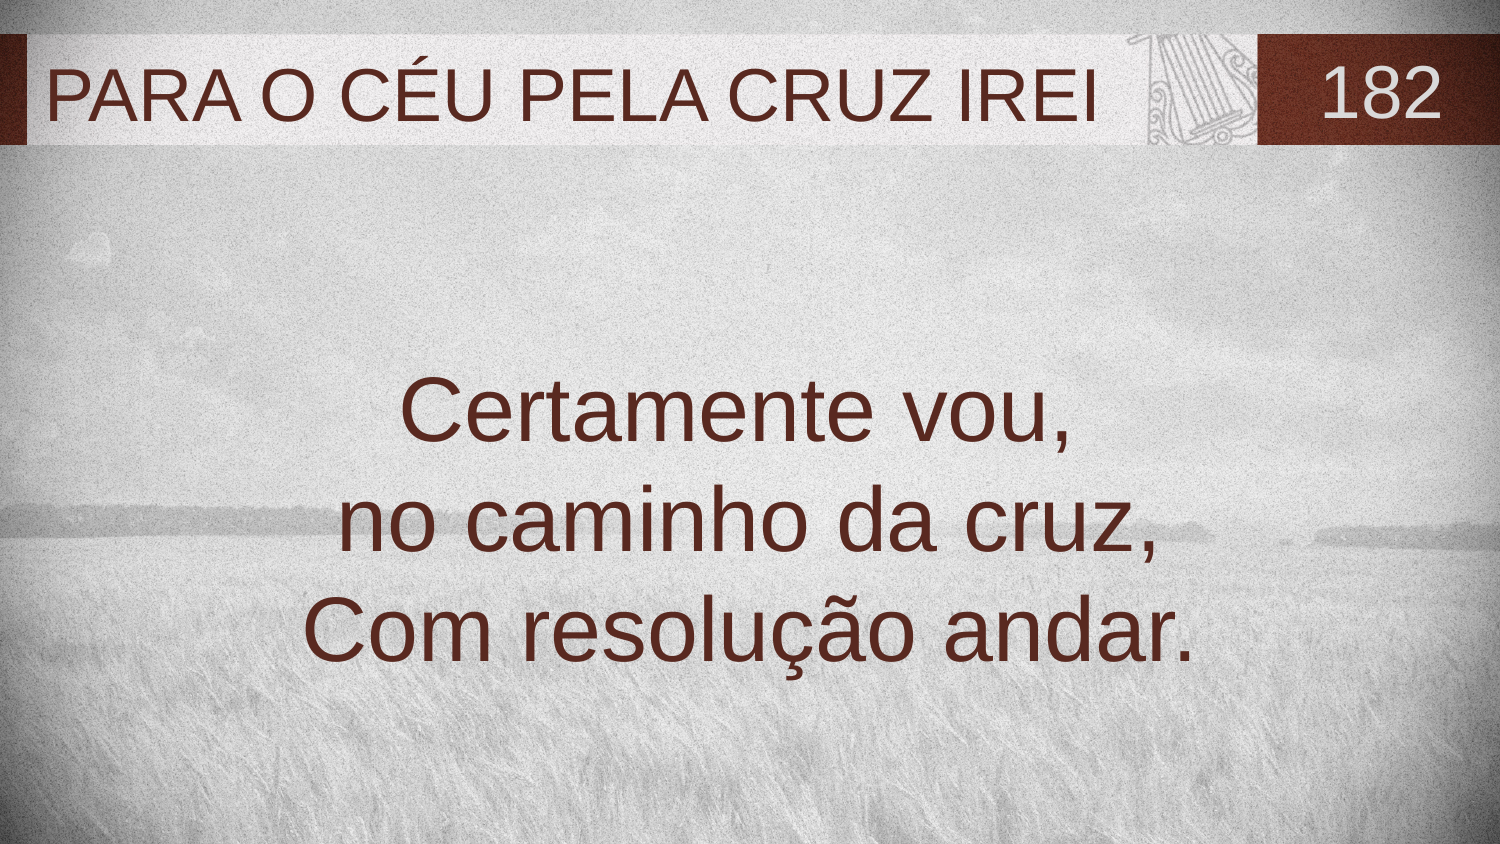

# PARA O CÉU PELA CRUZ IREI
182
Certamente vou,
no caminho da cruz,
Com resolução andar.